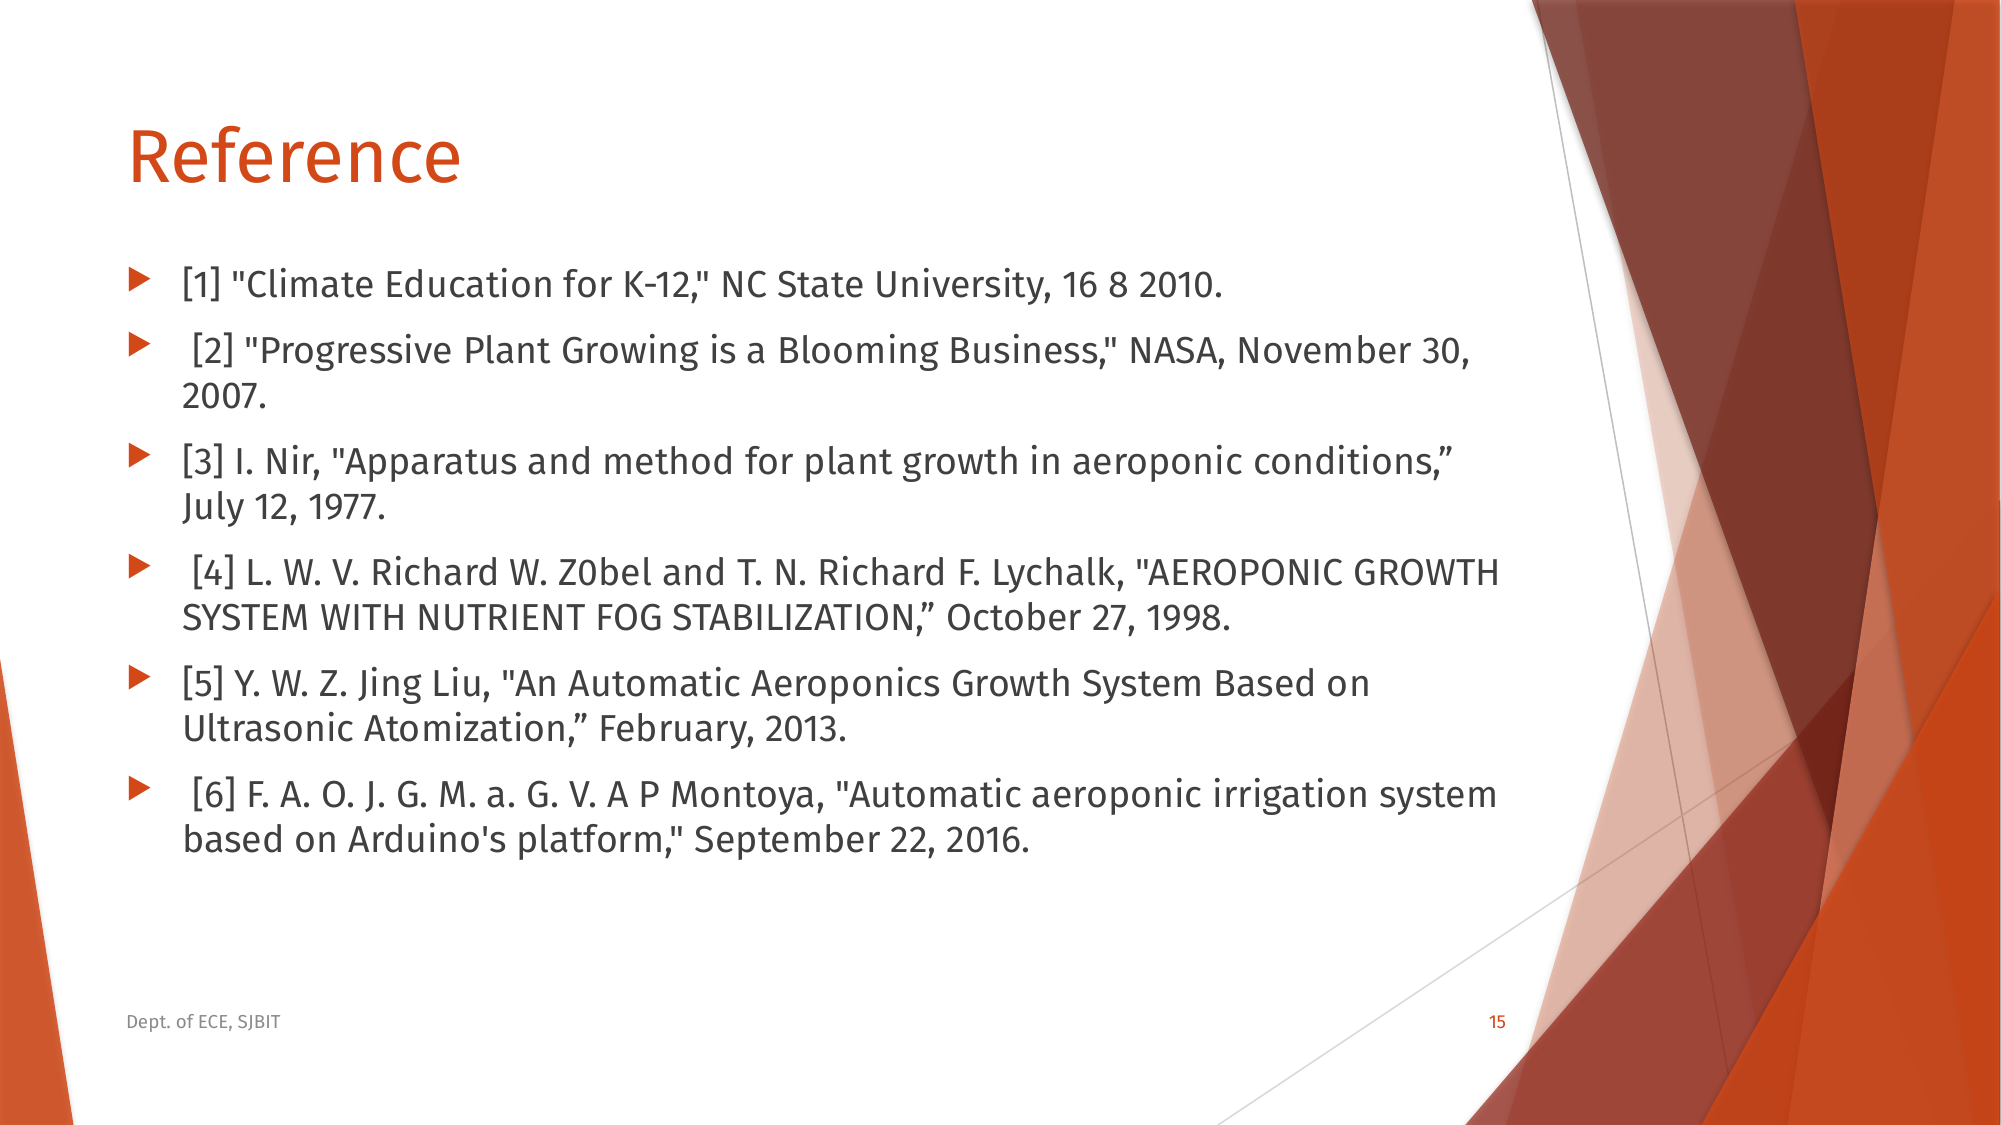

# Reference
[1] "Climate Education for K-12," NC State University, 16 8 2010.
 [2] "Progressive Plant Growing is a Blooming Business," NASA, November 30, 2007.
[3] I. Nir, "Apparatus and method for plant growth in aeroponic conditions,” July 12, 1977.
 [4] L. W. V. Richard W. Z0bel and T. N. Richard F. Lychalk, "AEROPONIC GROWTH SYSTEM WITH NUTRIENT FOG STABILIZATION,” October 27, 1998.
[5] Y. W. Z. Jing Liu, "An Automatic Aeroponics Growth System Based on Ultrasonic Atomization,” February, 2013.
 [6] F. A. O. J. G. M. a. G. V. A P Montoya, "Automatic aeroponic irrigation system based on Arduino's platform," September 22, 2016.
Dept. of ECE, SJBIT
15